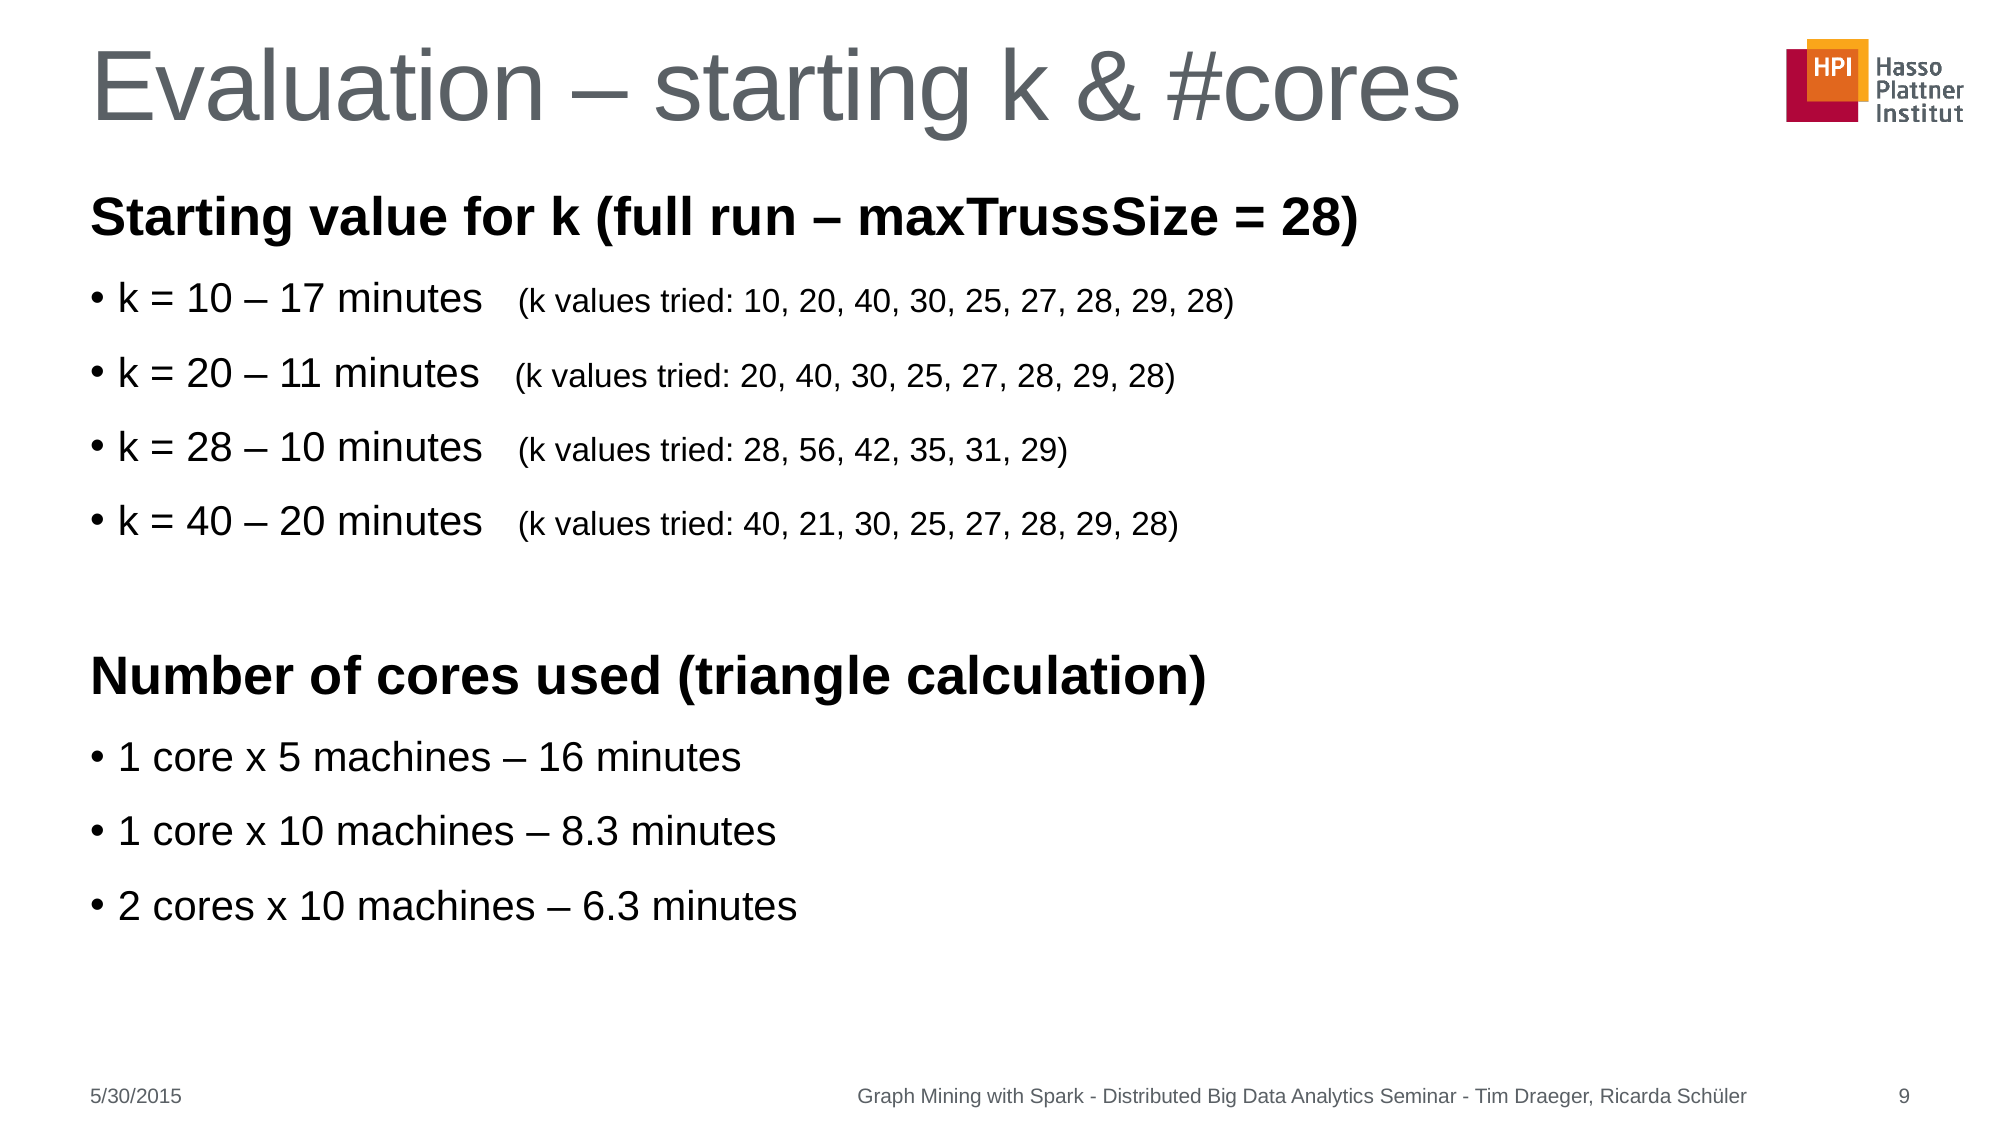

# Evaluation – starting k & #cores
Starting value for k (full run – maxTrussSize = 28)
k = 10 – 17 minutes   (k values tried: 10, 20, 40, 30, 25, 27, 28, 29, 28)
k = 20 – 11 minutes   (k values tried: 20, 40, 30, 25, 27, 28, 29, 28)
k = 28 – 10 minutes   (k values tried: 28, 56, 42, 35, 31, 29)
k = 40 – 20 minutes   (k values tried: 40, 21, 30, 25, 27, 28, 29, 28)

Number of cores used (triangle calculation)
1 core x 5 machines – 16 minutes
1 core x 10 machines – 8.3 minutes
2 cores x 10 machines – 6.3 minutes
5/30/2015
Graph Mining with Spark - Distributed Big Data Analytics Seminar - Tim Draeger, Ricarda Schüler
9